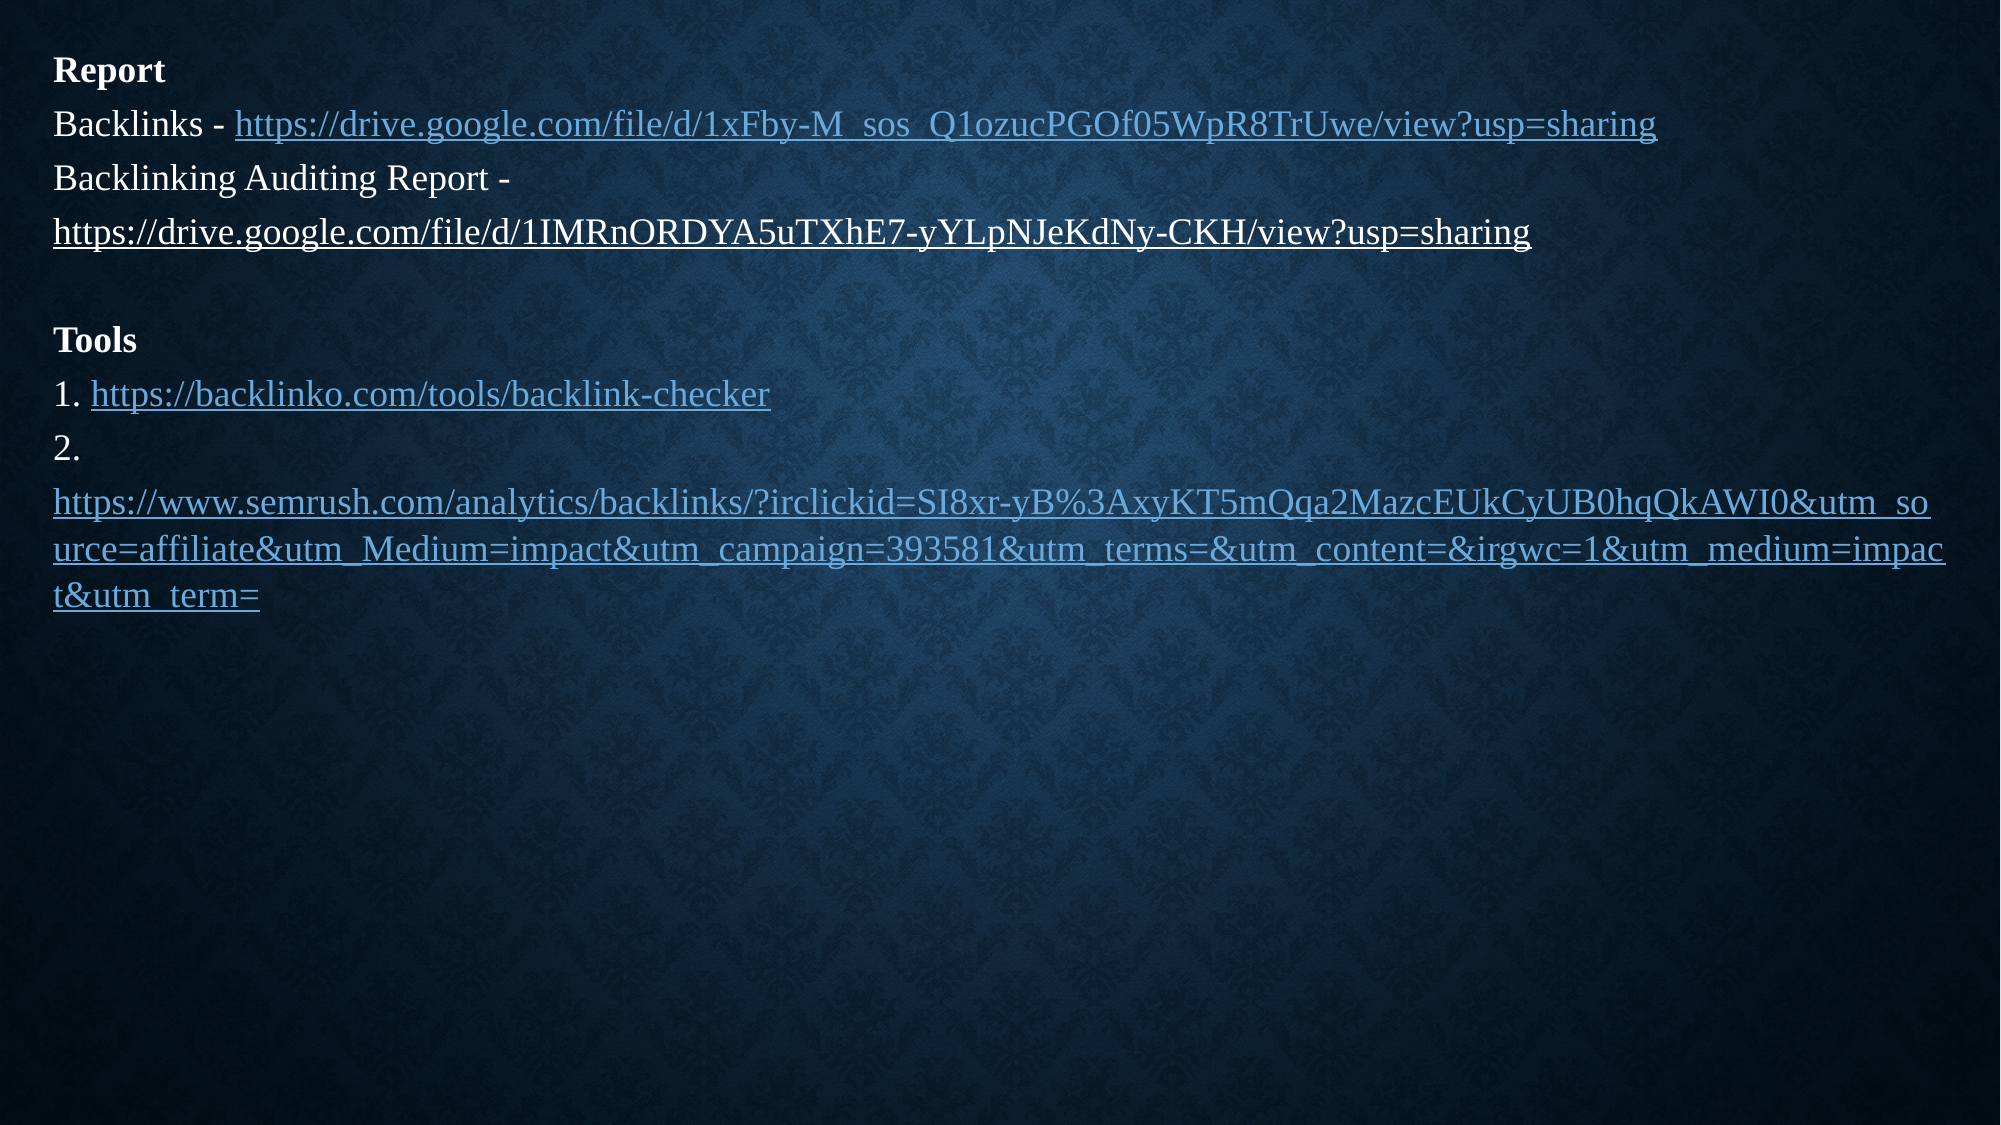

# .
Report
Backlinks - https://drive.google.com/file/d/1xFby-M_sos_Q1ozucPGOf05WpR8TrUwe/view?usp=sharing
Backlinking Auditing Report - https://drive.google.com/file/d/1IMRnORDYA5uTXhE7-yYLpNJeKdNy-CKH/view?usp=sharing
Tools
1. https://backlinko.com/tools/backlink-checker
2. https://www.semrush.com/analytics/backlinks/?irclickid=SI8xr-yB%3AxyKT5mQqa2MazcEUkCyUB0hqQkAWI0&utm_source=affiliate&utm_Medium=impact&utm_campaign=393581&utm_terms=&utm_content=&irgwc=1&utm_medium=impact&utm_term=